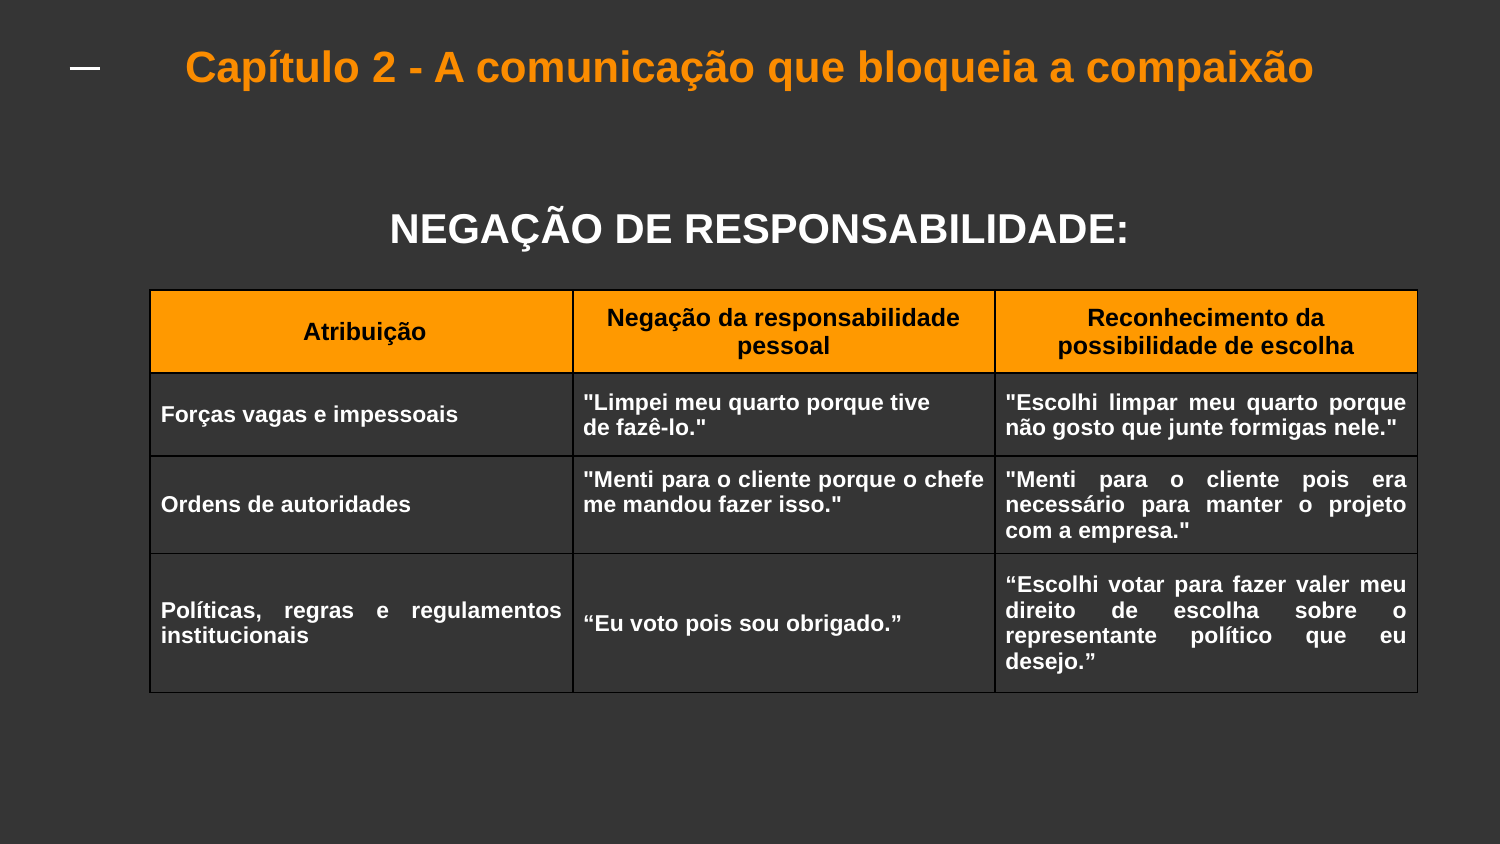

# Capítulo 2 - A comunicação que bloqueia a compaixão

NEGAÇÃO DE RESPONSABILIDADE:

| Atribuição | Negação da responsabilidade pessoal | Reconhecimento da possibilidade de escolha |
| --- | --- | --- |
| Forças vagas e impessoais | "Limpei meu quarto porque tive de fazê-lo." | "Escolhi limpar meu quarto porque não gosto que junte formigas nele." |
| Ordens de autoridades | "Menti para o cliente porque o chefe me mandou fazer isso." | "Menti para o cliente pois era necessário para manter o projeto com a empresa." |
| Políticas, regras e regulamentos institucionais | “Eu voto pois sou obrigado.” | “Escolhi votar para fazer valer meu direito de escolha sobre o representante político que eu desejo.” |